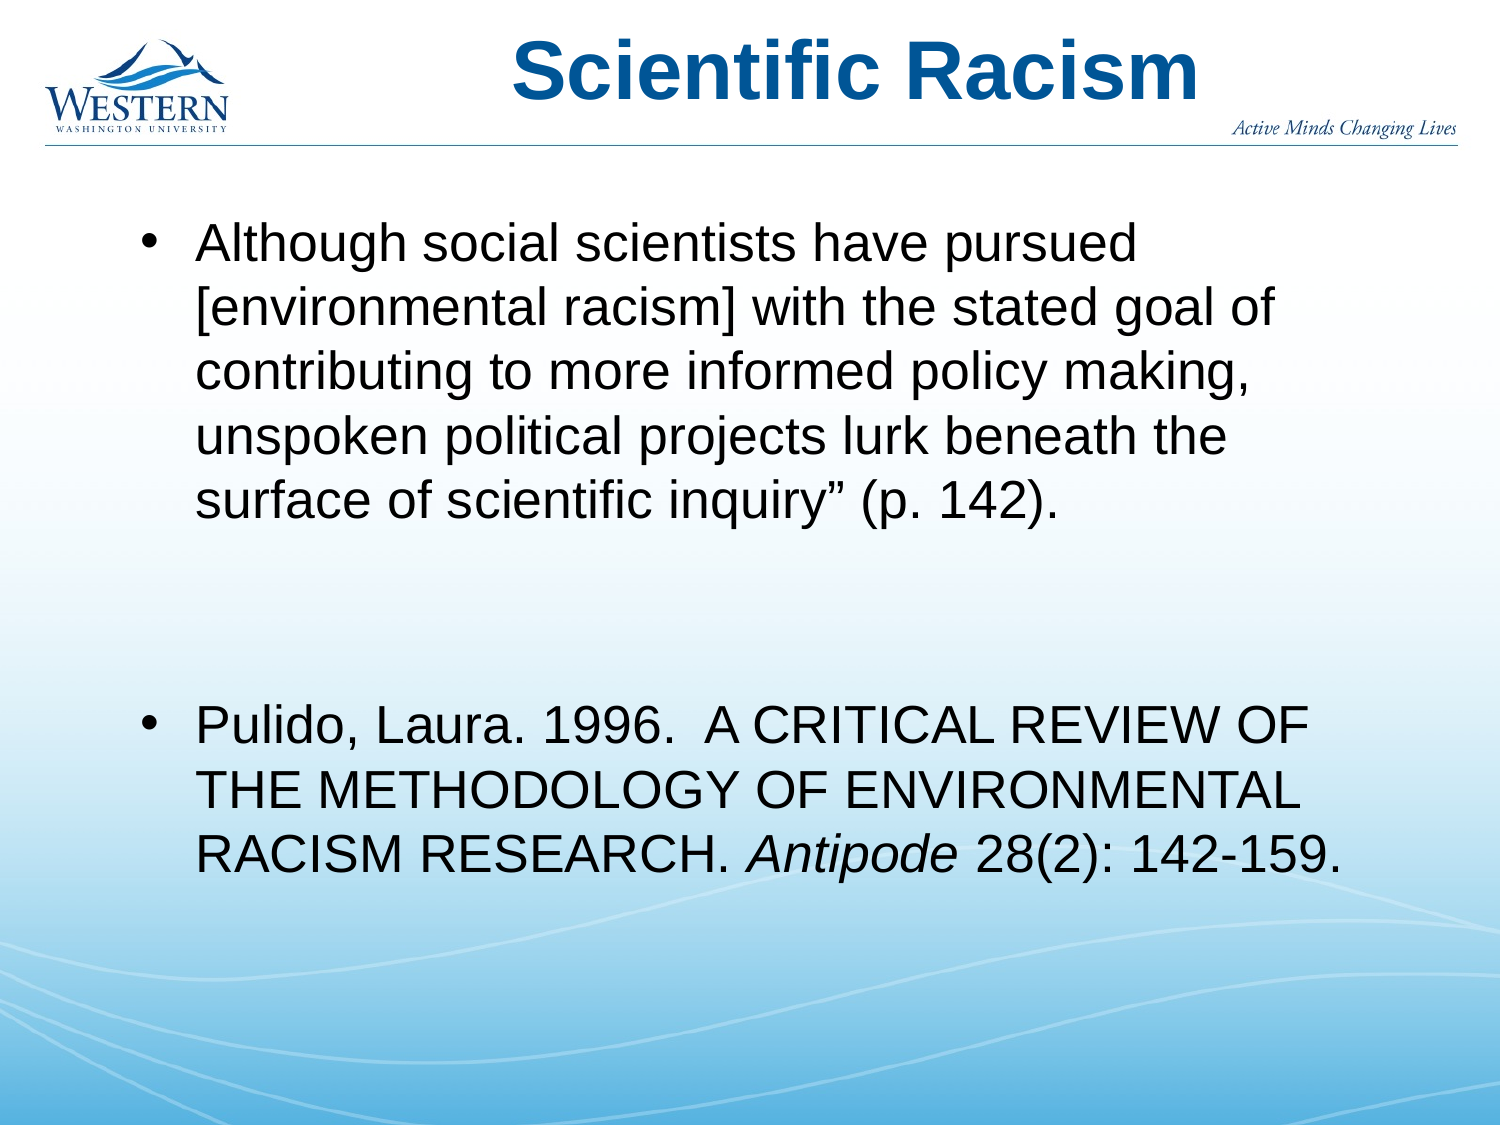

# Scientific Racism
Although social scientists have pursued [environmental racism] with the stated goal of contributing to more informed policy making, unspoken political projects lurk beneath the surface of scientific inquiry” (p. 142).

Pulido, Laura. 1996.  A CRITICAL REVIEW OF THE METHODOLOGY OF ENVIRONMENTAL RACISM RESEARCH. Antipode 28(2): 142-159.